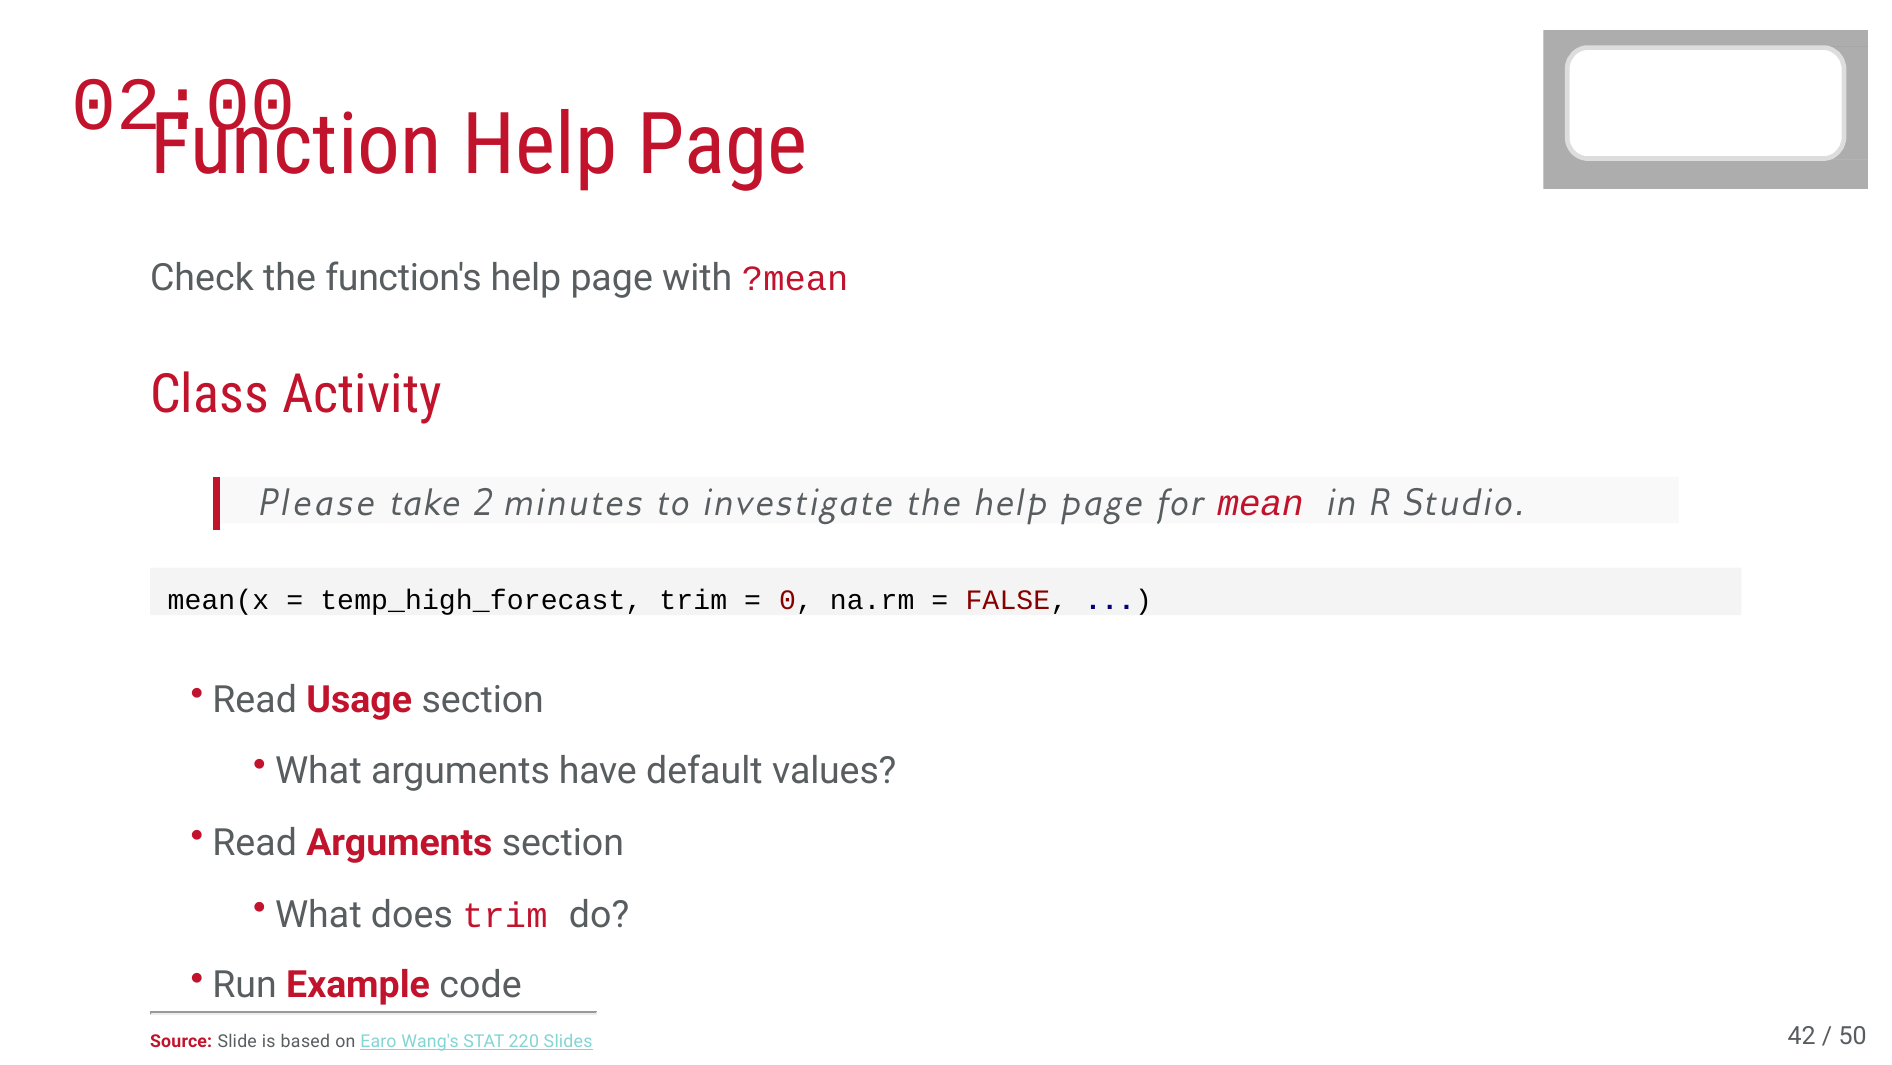

# 02:00
Function Help Page
Check the function's help page with ?mean

Class Activity

Please take 2 minutes to investigate the help page for mean in R Studio.
mean(x = temp_high_forecast, trim = 0, na.rm = FALSE, ...)
Read Usage section
What arguments have default values?
Read Arguments section
What does trim do?
Run Example code

42 / 50
Source: Slide is based on Earo Wang's STAT 220 Slides